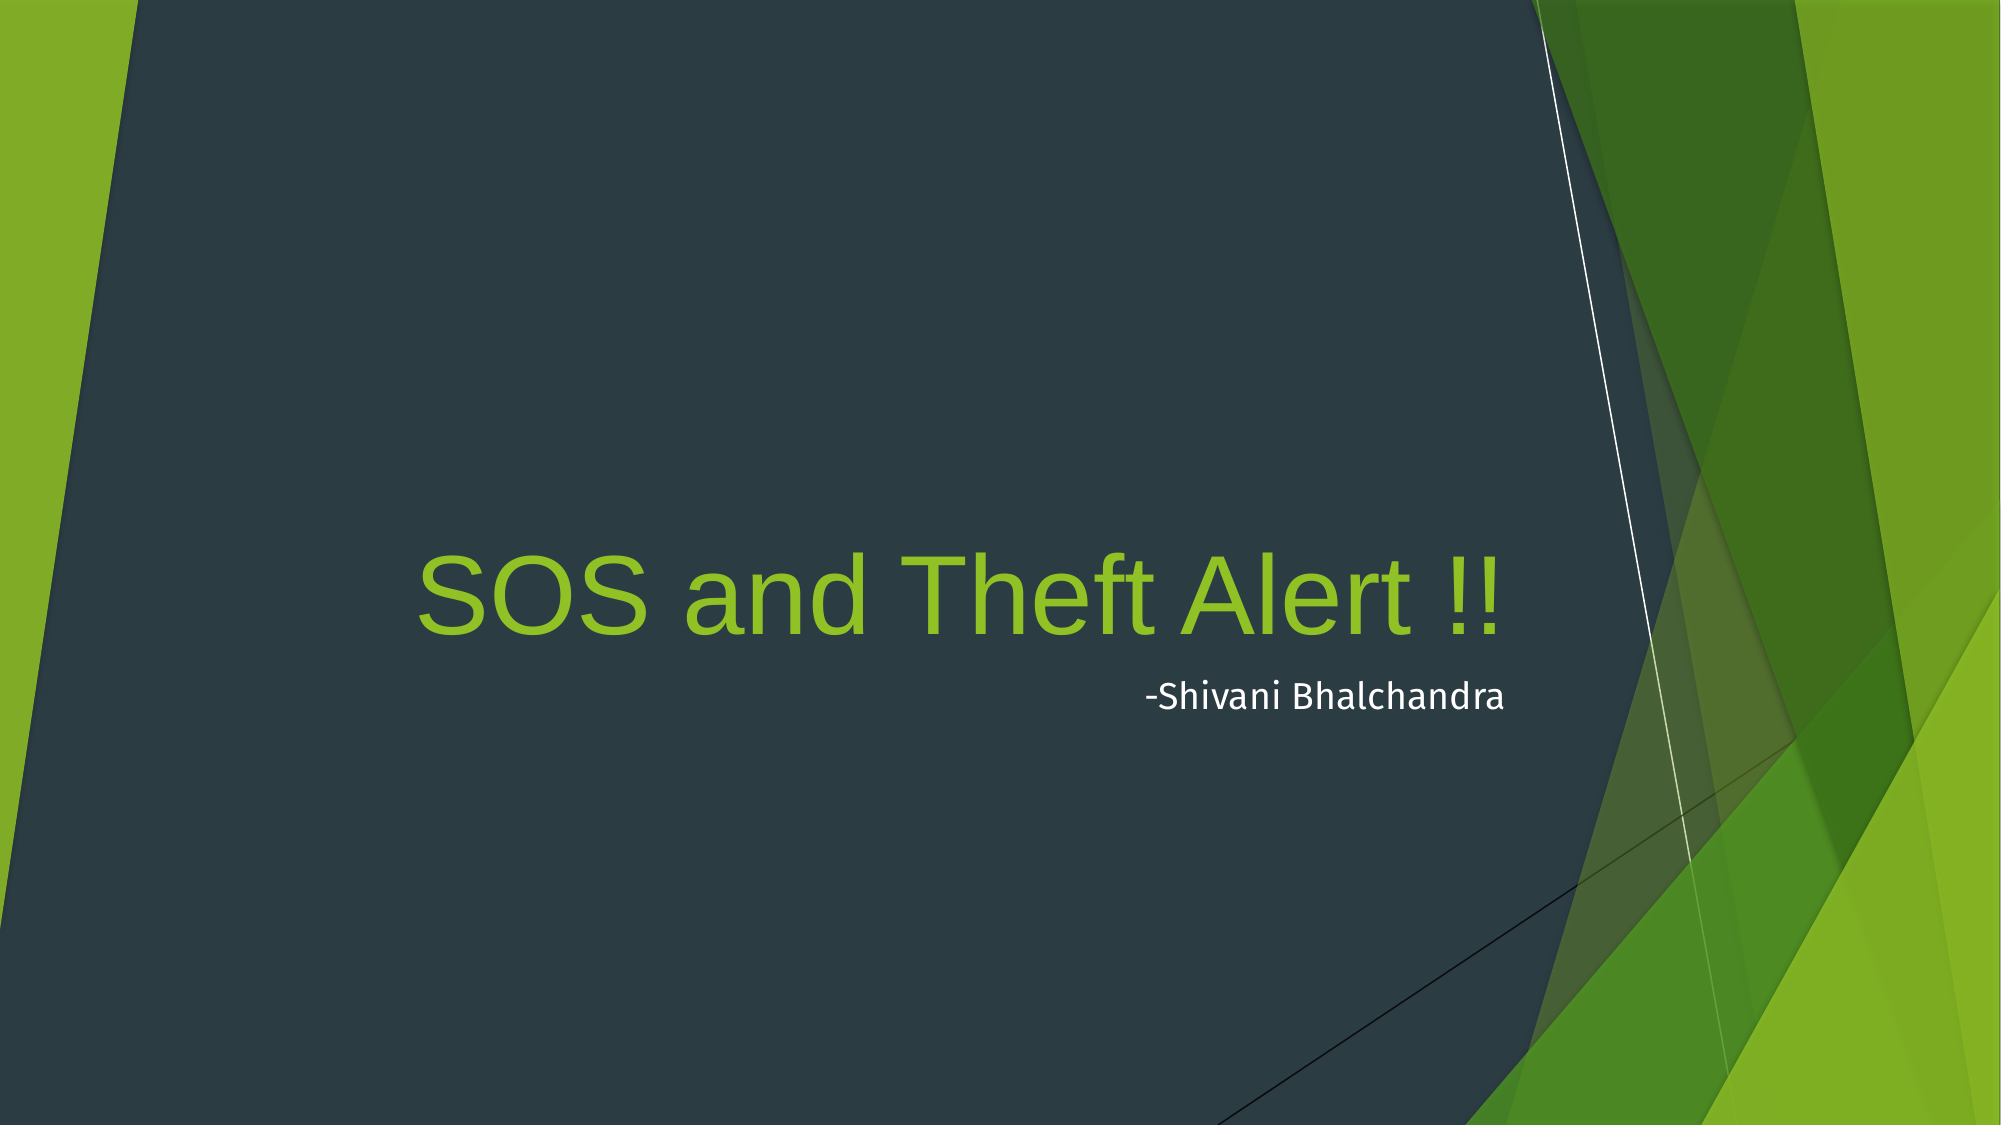

# SOS and Theft Alert !!
-Shivani Bhalchandra